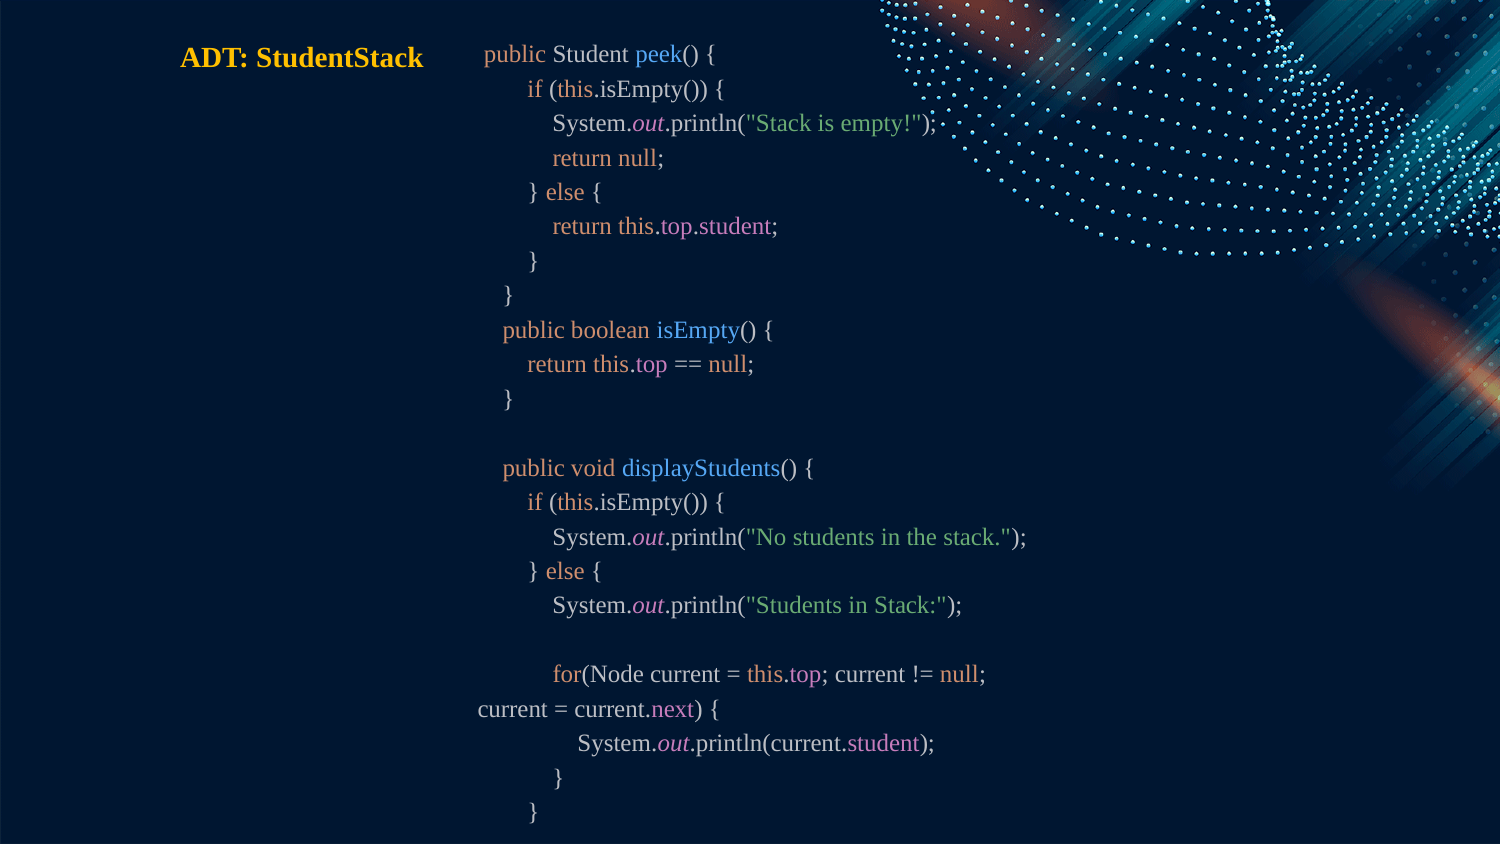

ADT: StudentStack
 public Student peek() {
        if (this.isEmpty()) {
            System.out.println("Stack is empty!");
            return null;
        } else {
            return this.top.student;
        }
    }
    public boolean isEmpty() {
        return this.top == null;
    }
    public void displayStudents() {
        if (this.isEmpty()) {
            System.out.println("No students in the stack.");
        } else {
            System.out.println("Students in Stack:");
            for(Node current = this.top; current != null; current = current.next) {
                System.out.println(current.student);
            }
        }